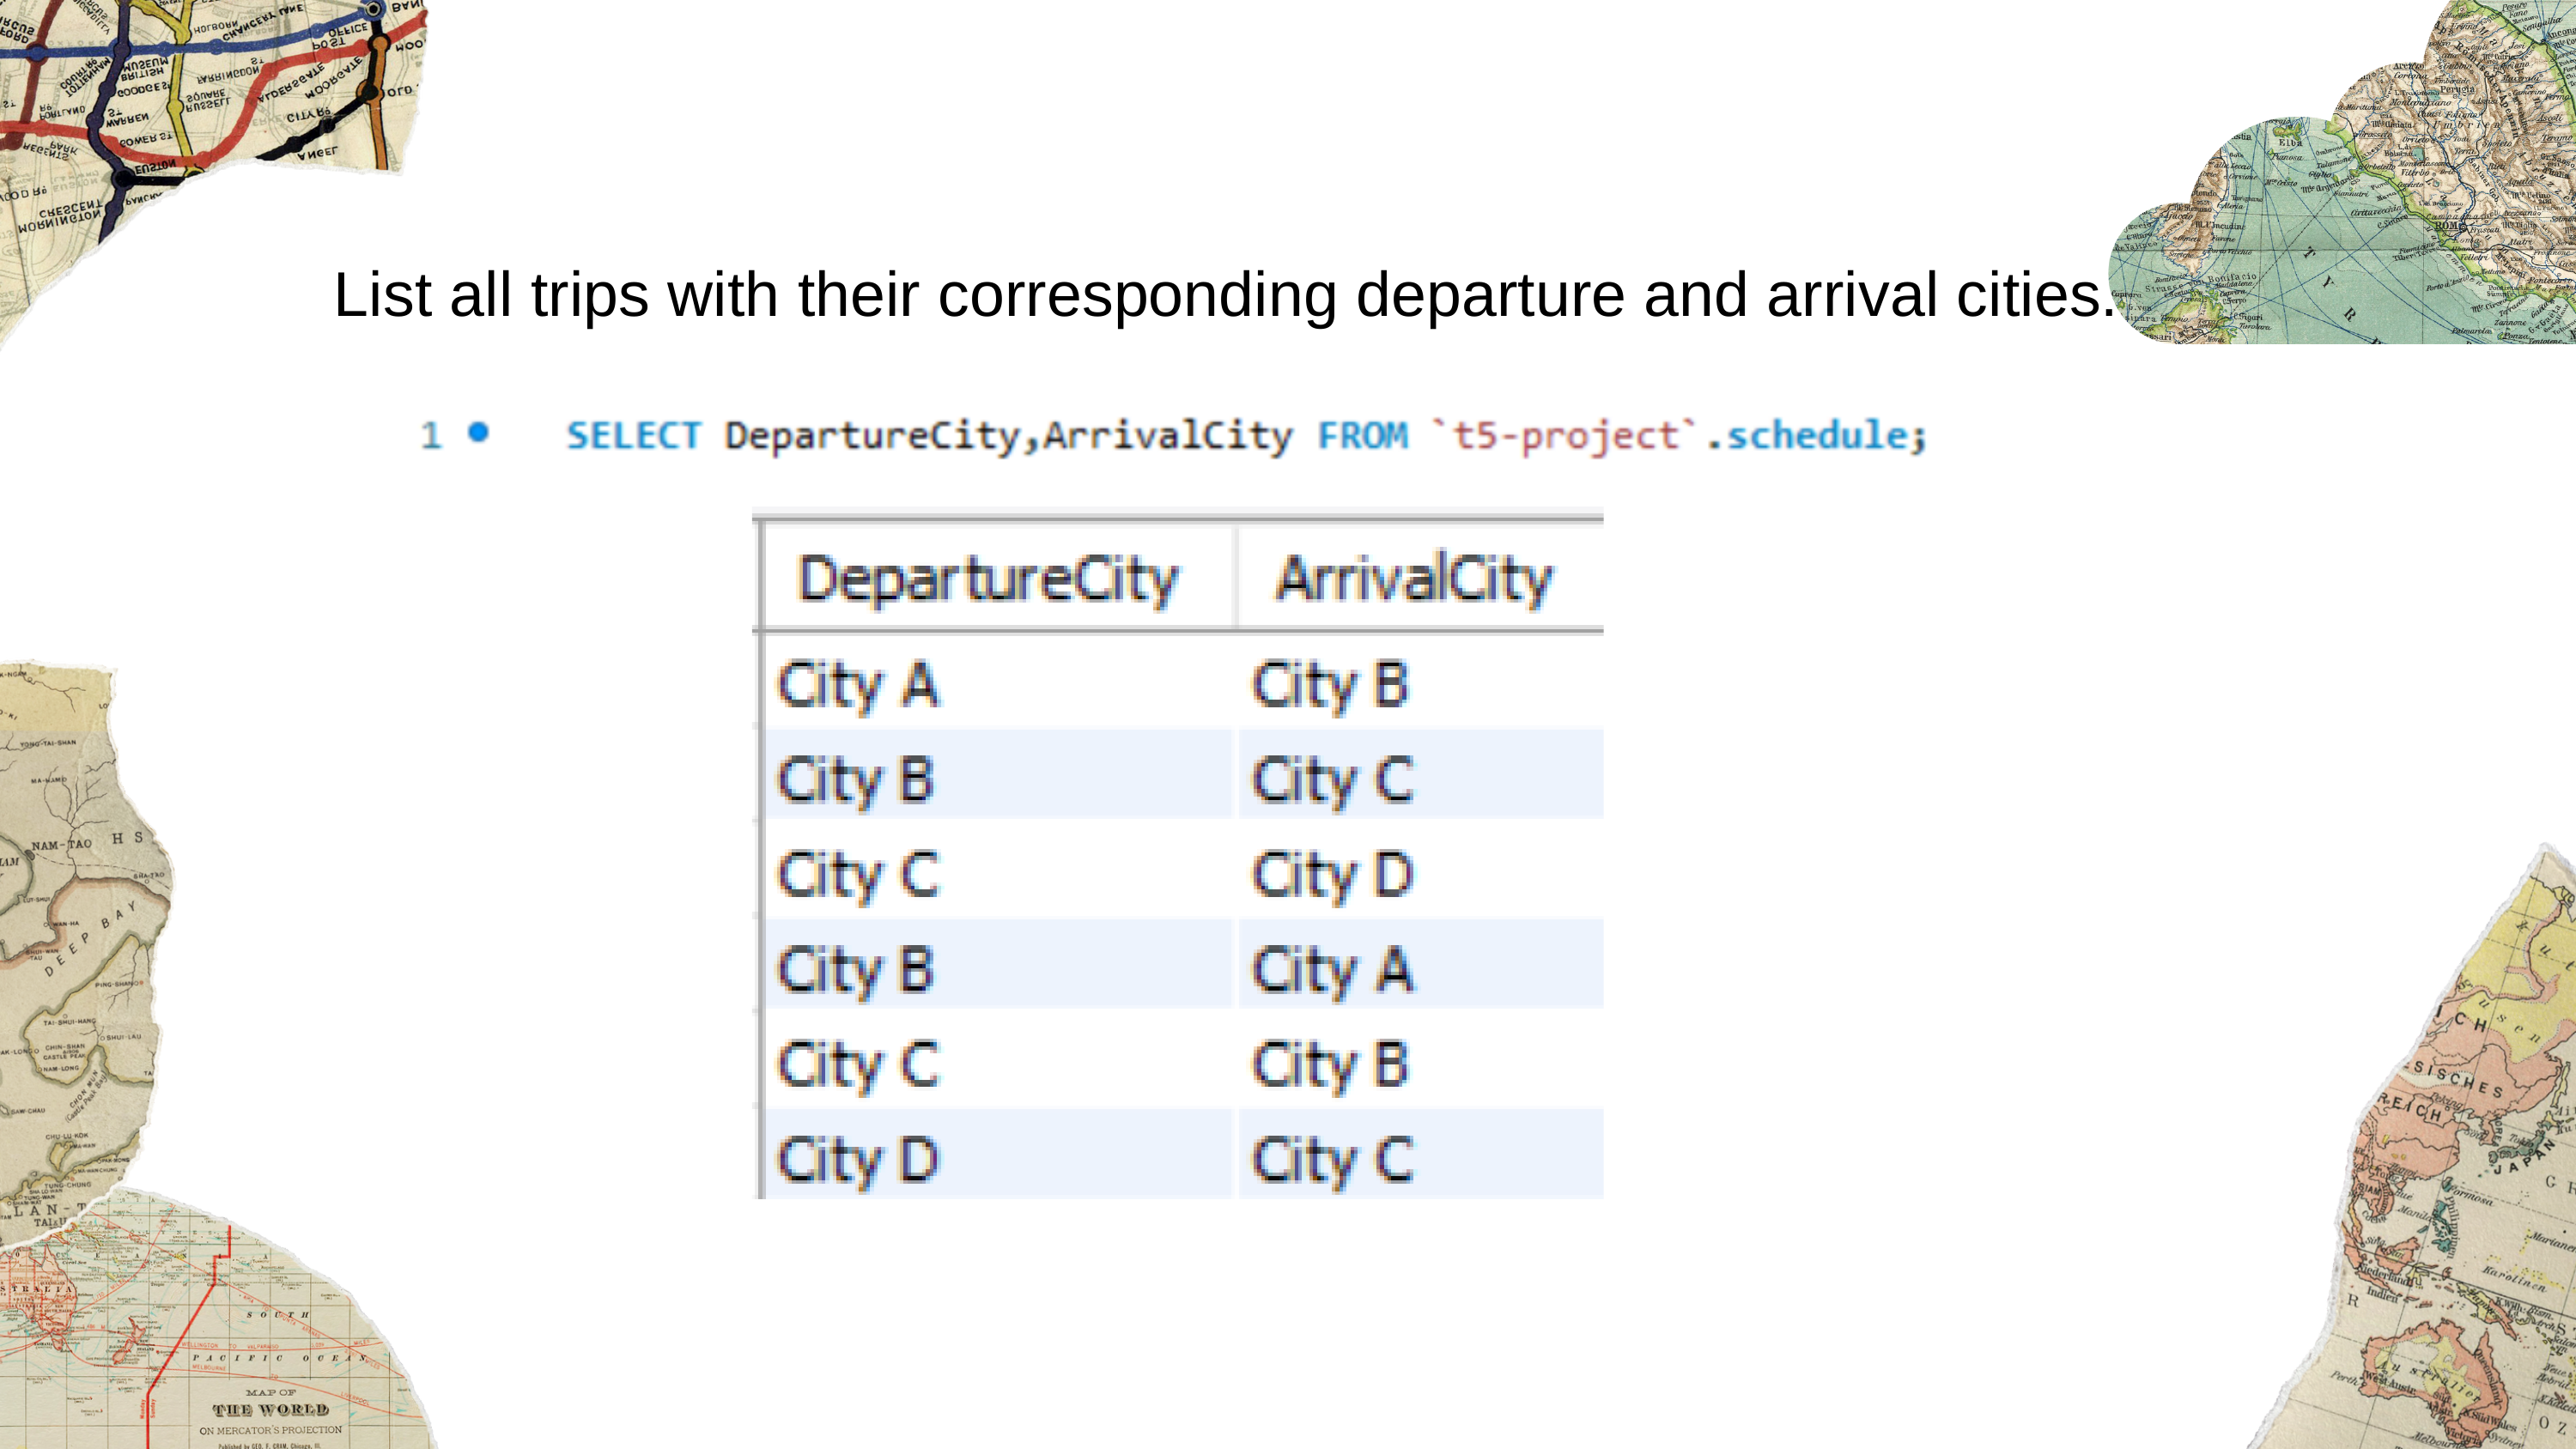

List all trips with their corresponding departure and arrival cities.